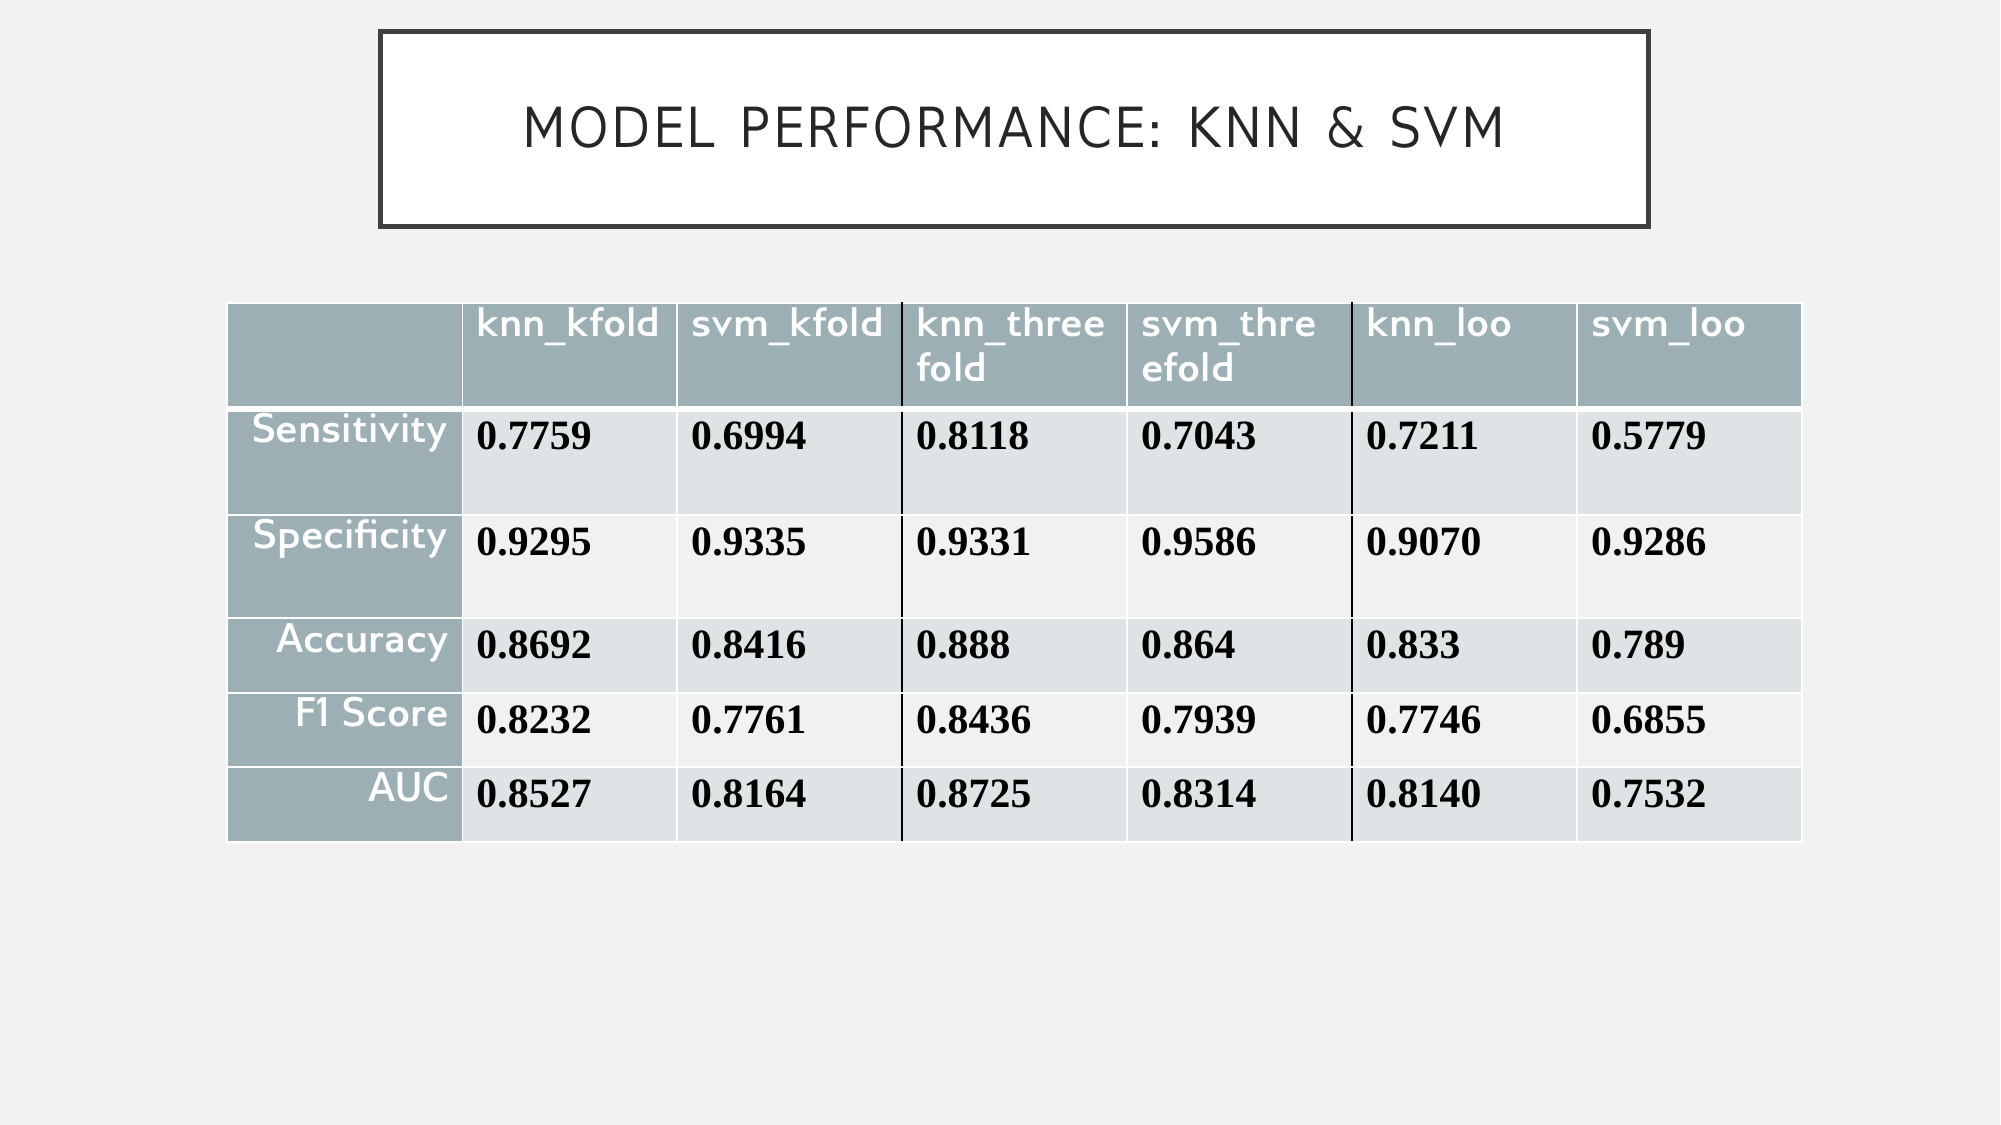

# MODEL PERFORMANCE: knn & svm
|  | knn\_kfold | svm\_kfold | knn\_threefold | svm\_threefold | knn\_loo | svm\_loo |
| --- | --- | --- | --- | --- | --- | --- |
| Sensitivity | 0.7759 | 0.6994 | 0.8118 | 0.7043 | 0.7211 | 0.5779 |
| Specificity | 0.9295 | 0.9335 | 0.9331 | 0.9586 | 0.9070 | 0.9286 |
| Accuracy | 0.8692 | 0.8416 | 0.888 | 0.864 | 0.833 | 0.789 |
| F1 Score | 0.8232 | 0.7761 | 0.8436 | 0.7939 | 0.7746 | 0.6855 |
| AUC | 0.8527 | 0.8164 | 0.8725 | 0.8314 | 0.8140 | 0.7532 |